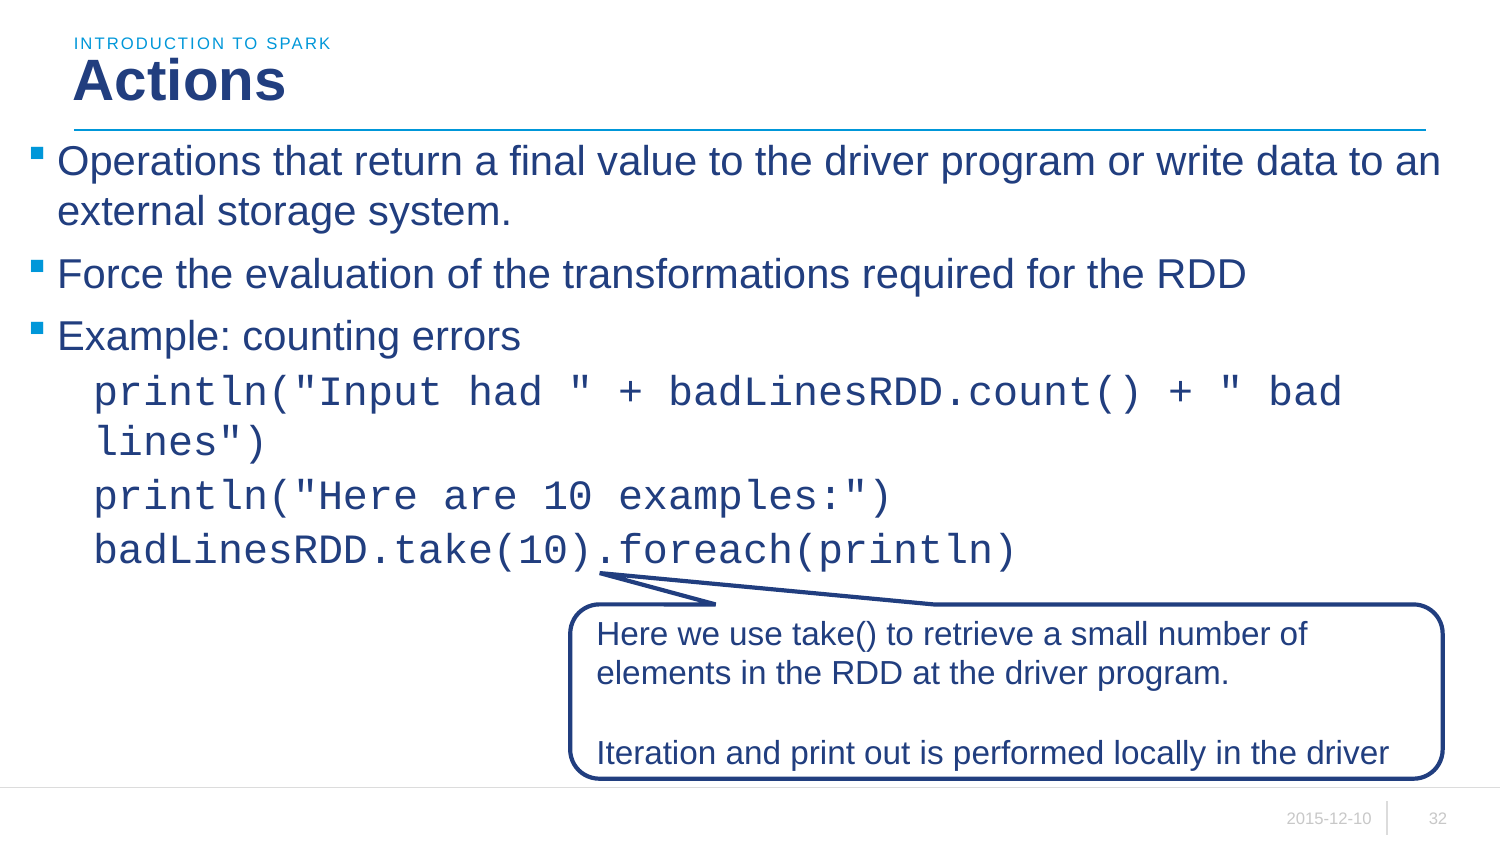

Introduction to spark
# Actions
Operations that return a final value to the driver program or write data to an external storage system.
Force the evaluation of the transformations required for the RDD
Example: counting errors
println("Input had " + badLinesRDD.count() + " bad lines")
println("Here are 10 examples:")
badLinesRDD.take(10).foreach(println)
Here we use take() to retrieve a small number of elements in the RDD at the driver program.

Iteration and print out is performed locally in the driver